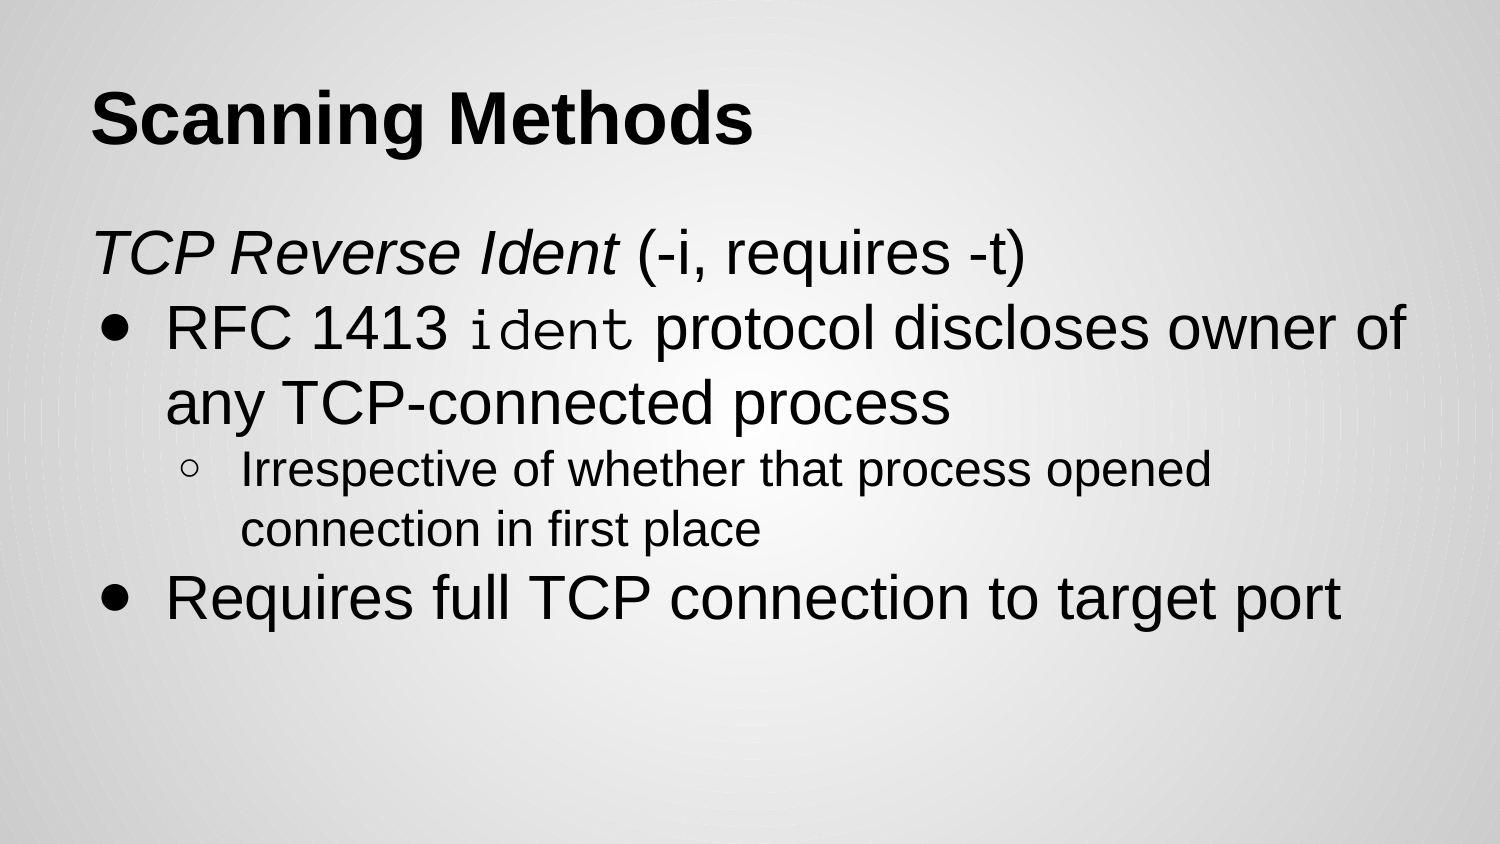

# Scanning Methods
TCP Reverse Ident (-i, requires -t)
RFC 1413 ident protocol discloses owner of any TCP-connected process
Irrespective of whether that process opened connection in first place
Requires full TCP connection to target port